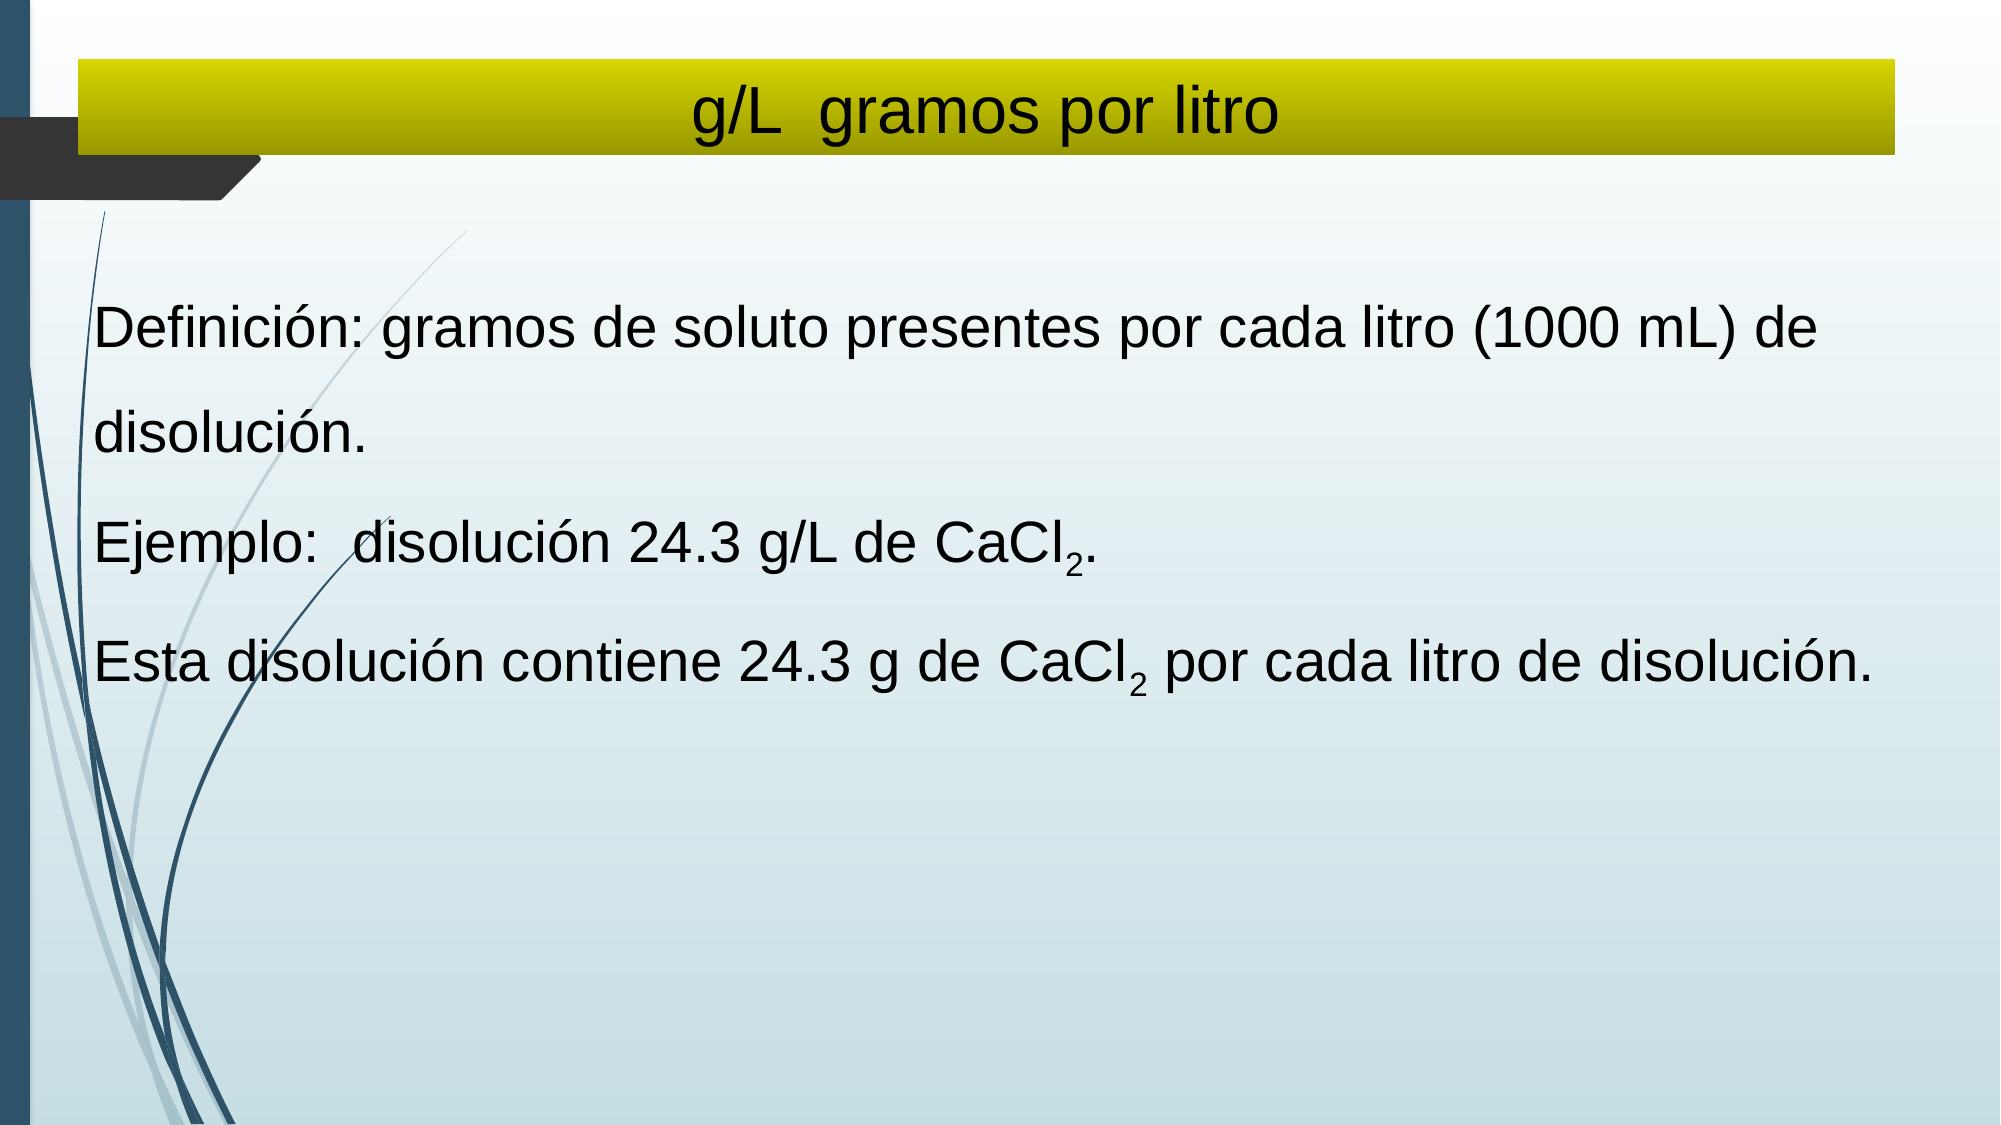

g/L  gramos por litro
Definición: gramos de soluto presentes por cada litro (1000 mL) de disolución.
Ejemplo:  disolución 24.3 g/L de CaCl2.
Esta disolución contiene 24.3 g de CaCl2 por cada litro de disolución.